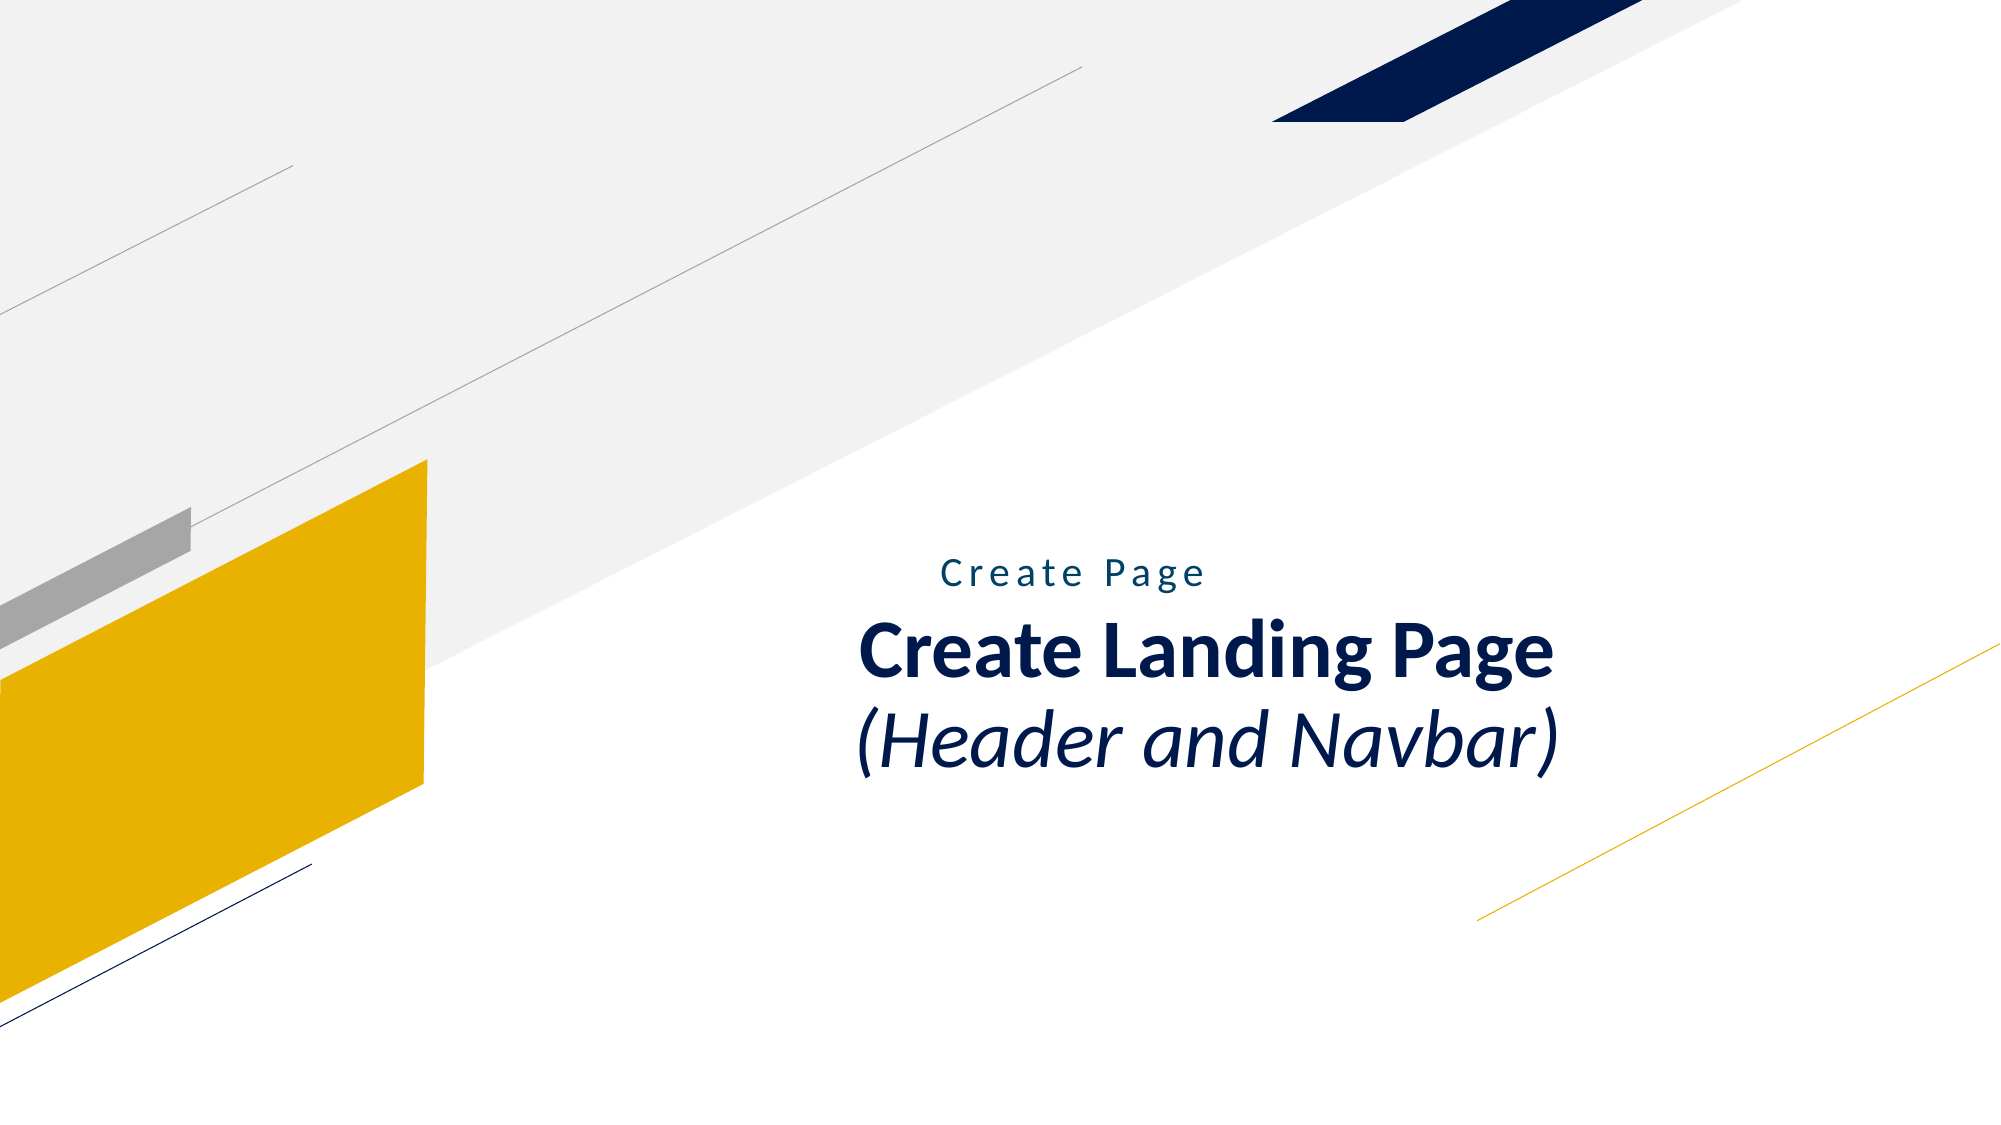

Create Page
Create Landing Page
(Header and Navbar)